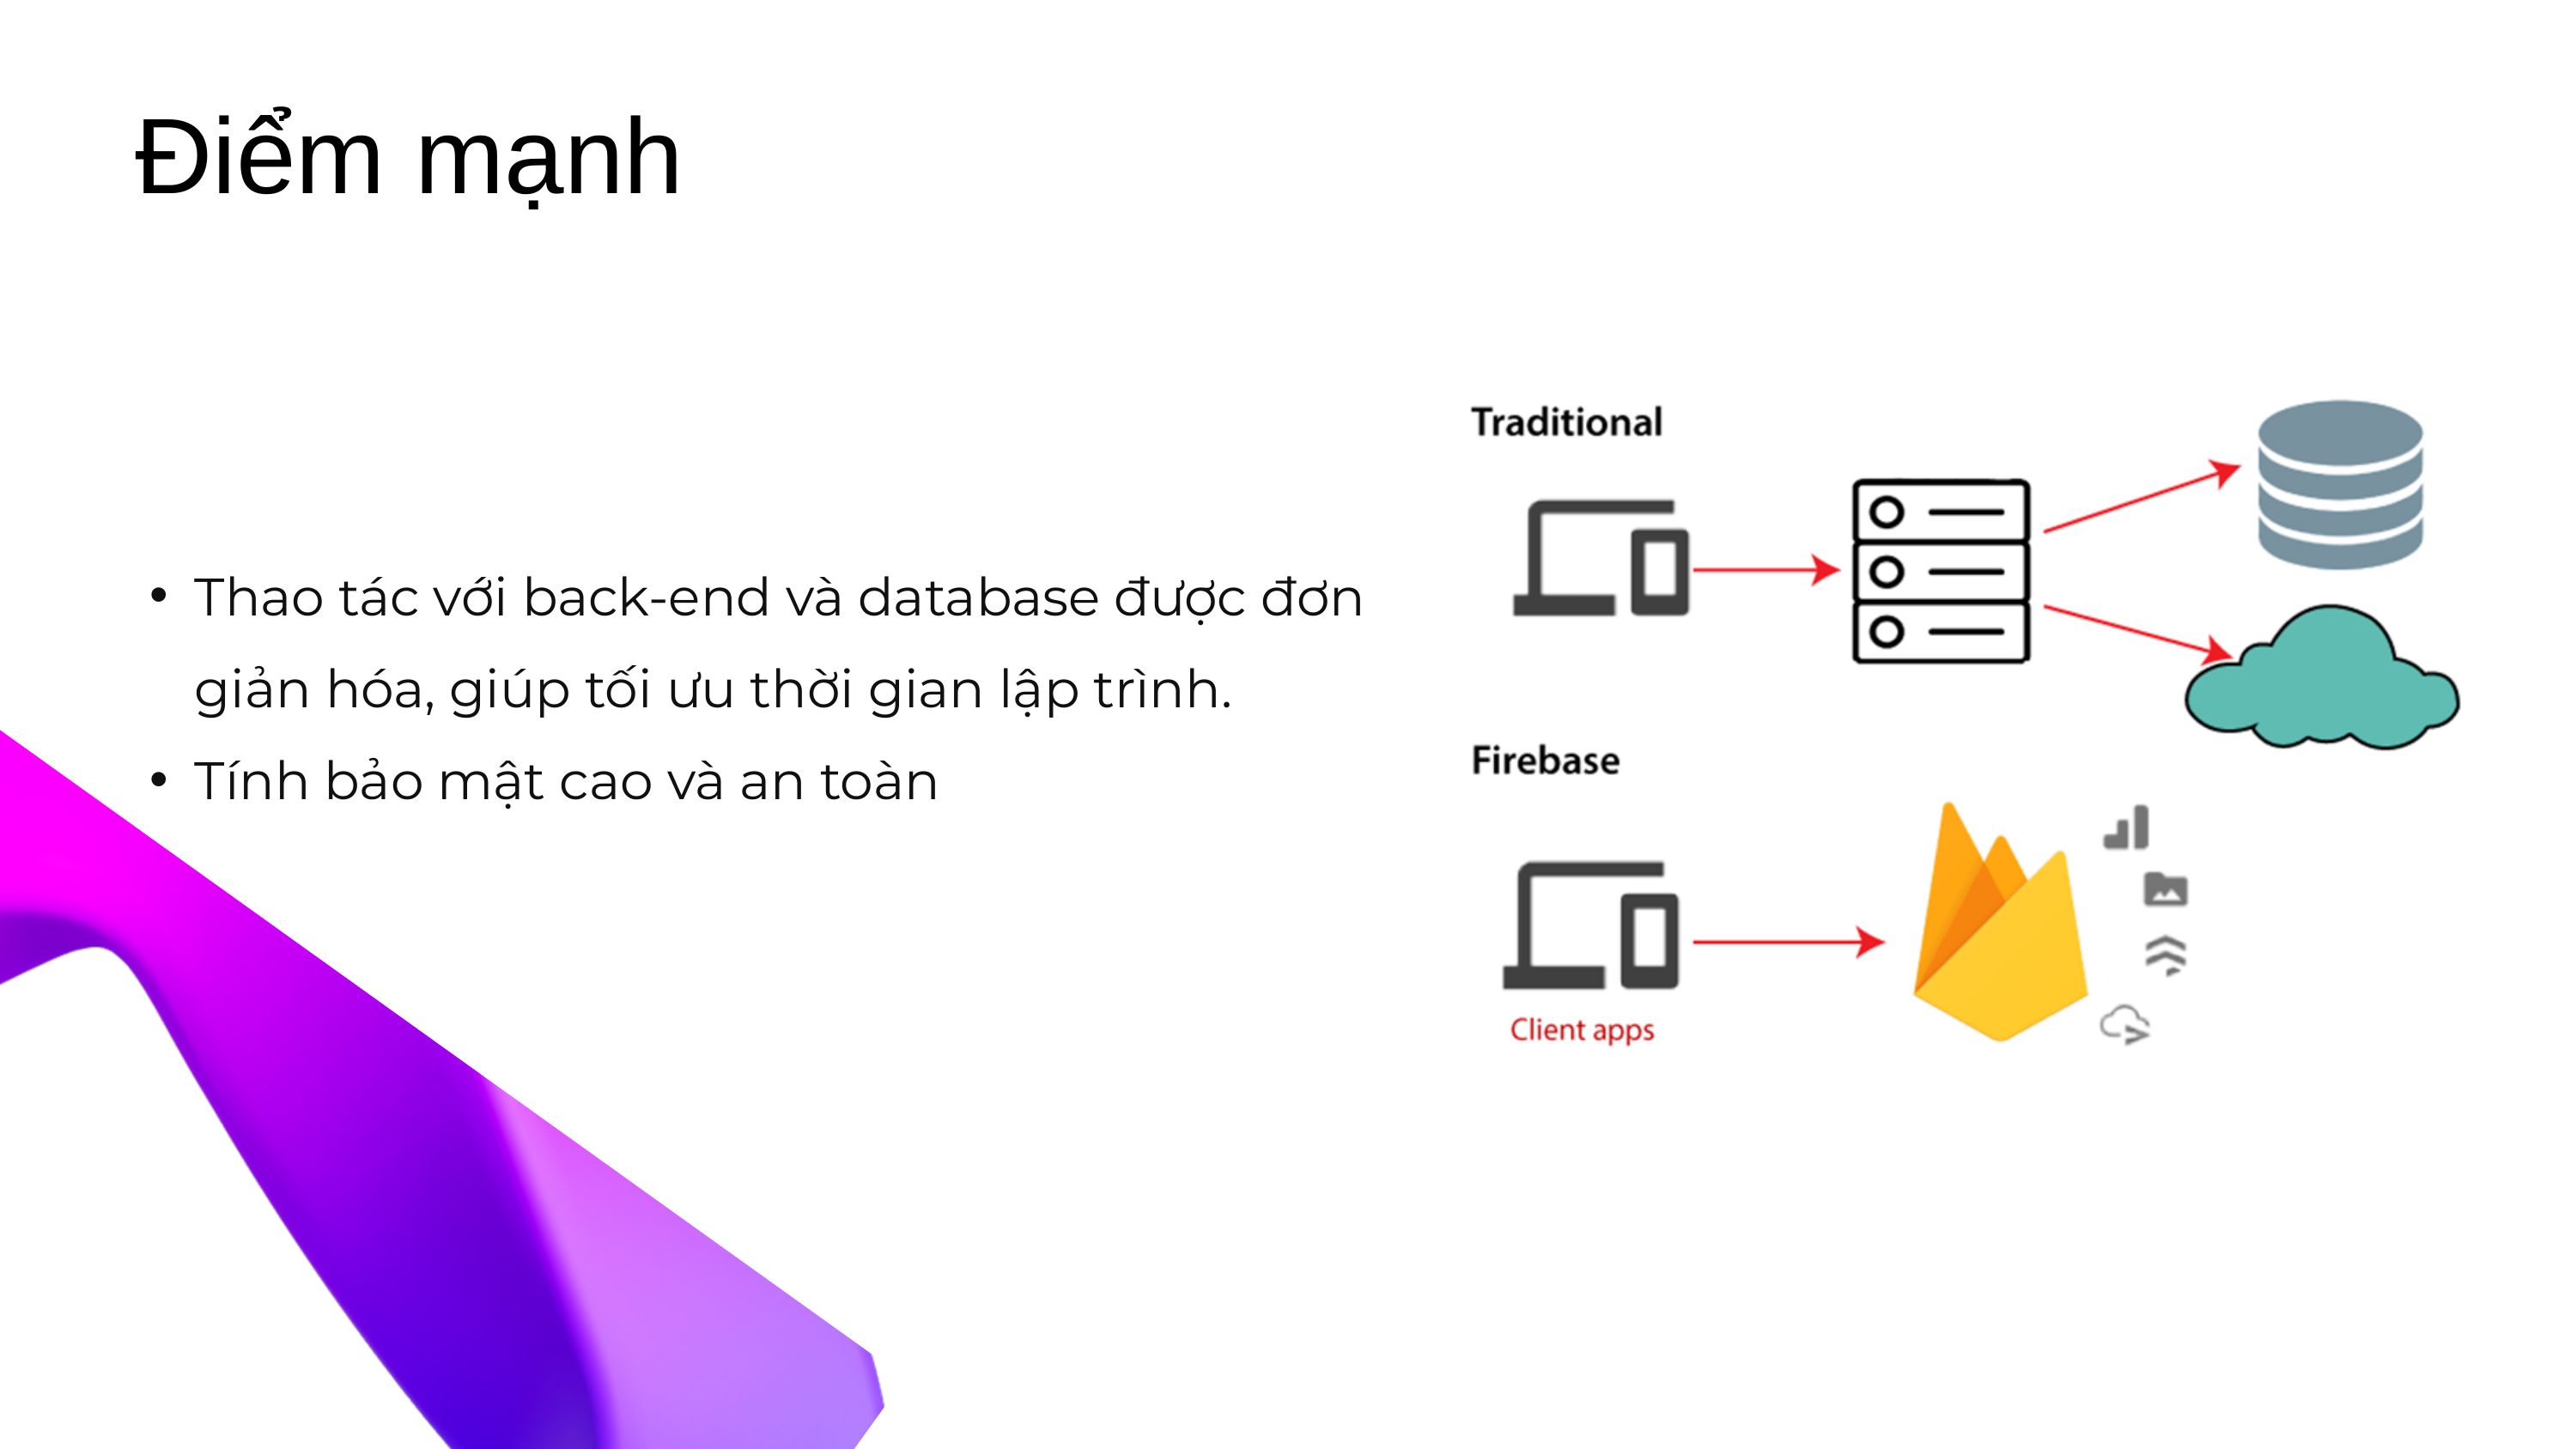

Điểm mạnh

Thao tác với back-end và database được đơn giản hóa, giúp tối ưu thời gian lập trình.
Tính bảo mật cao và an toàn